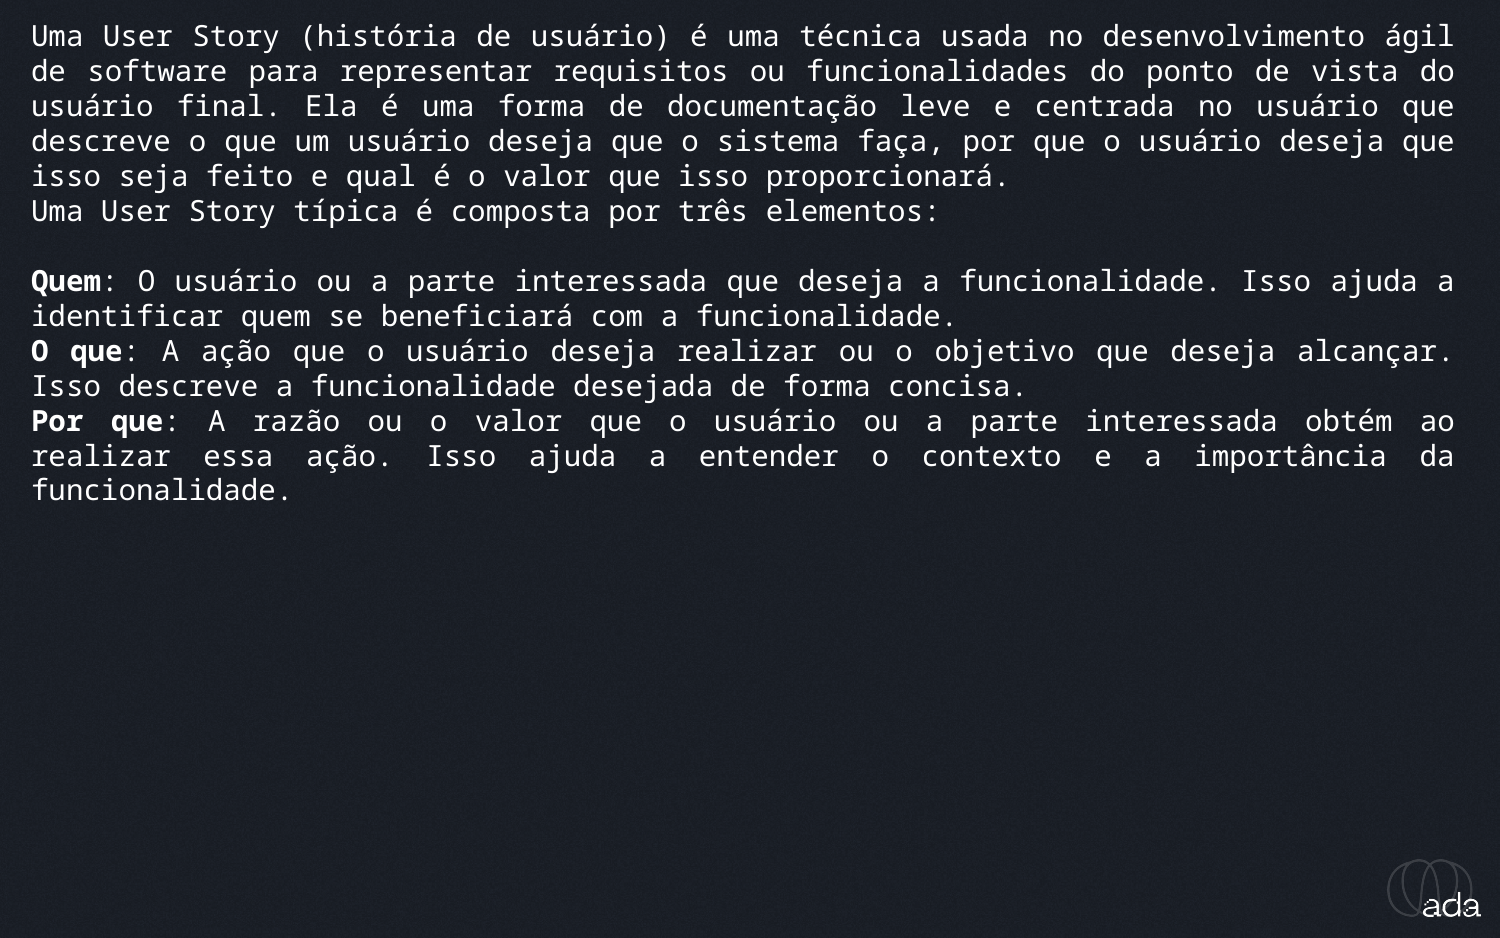

_user story
Uma User Story (história de usuário) é uma técnica usada no desenvolvimento ágil de software para representar requisitos ou funcionalidades do ponto de vista do usuário final. Ela é uma forma de documentação leve e centrada no usuário que descreve o que um usuário deseja que o sistema faça, por que o usuário deseja que isso seja feito e qual é o valor que isso proporcionará.
Uma User Story típica é composta por três elementos:

Quem: O usuário ou a parte interessada que deseja a funcionalidade. Isso ajuda a identificar quem se beneficiará com a funcionalidade.
O que: A ação que o usuário deseja realizar ou o objetivo que deseja alcançar. Isso descreve a funcionalidade desejada de forma concisa.
Por que: A razão ou o valor que o usuário ou a parte interessada obtém ao realizar essa ação. Isso ajuda a entender o contexto e a importância da funcionalidade.